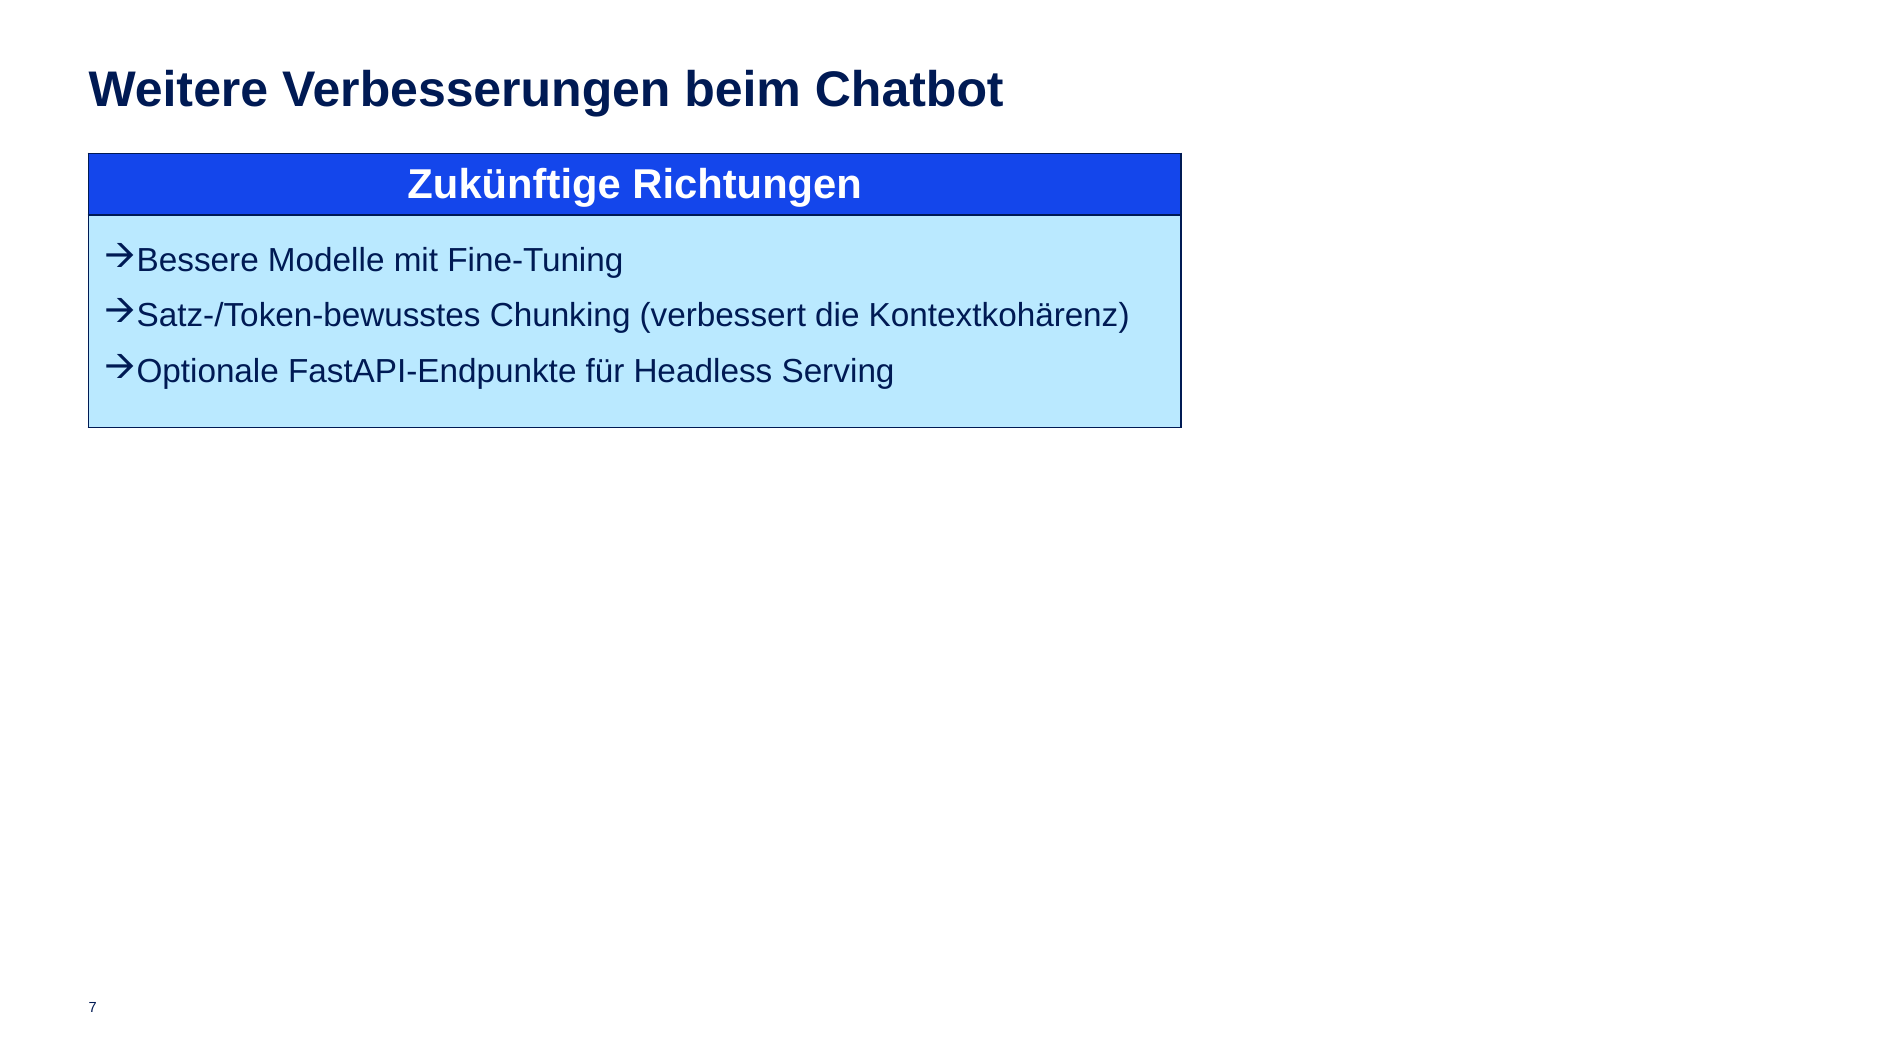

# Weitere Verbesserungen beim Chatbot
| Zukünftige Richtungen |
| --- |
| Bessere Modelle mit Fine-Tuning Satz-/Token-bewusstes Chunking (verbessert die Kontextkohärenz) Optionale FastAPI-Endpunkte für Headless Serving |
7